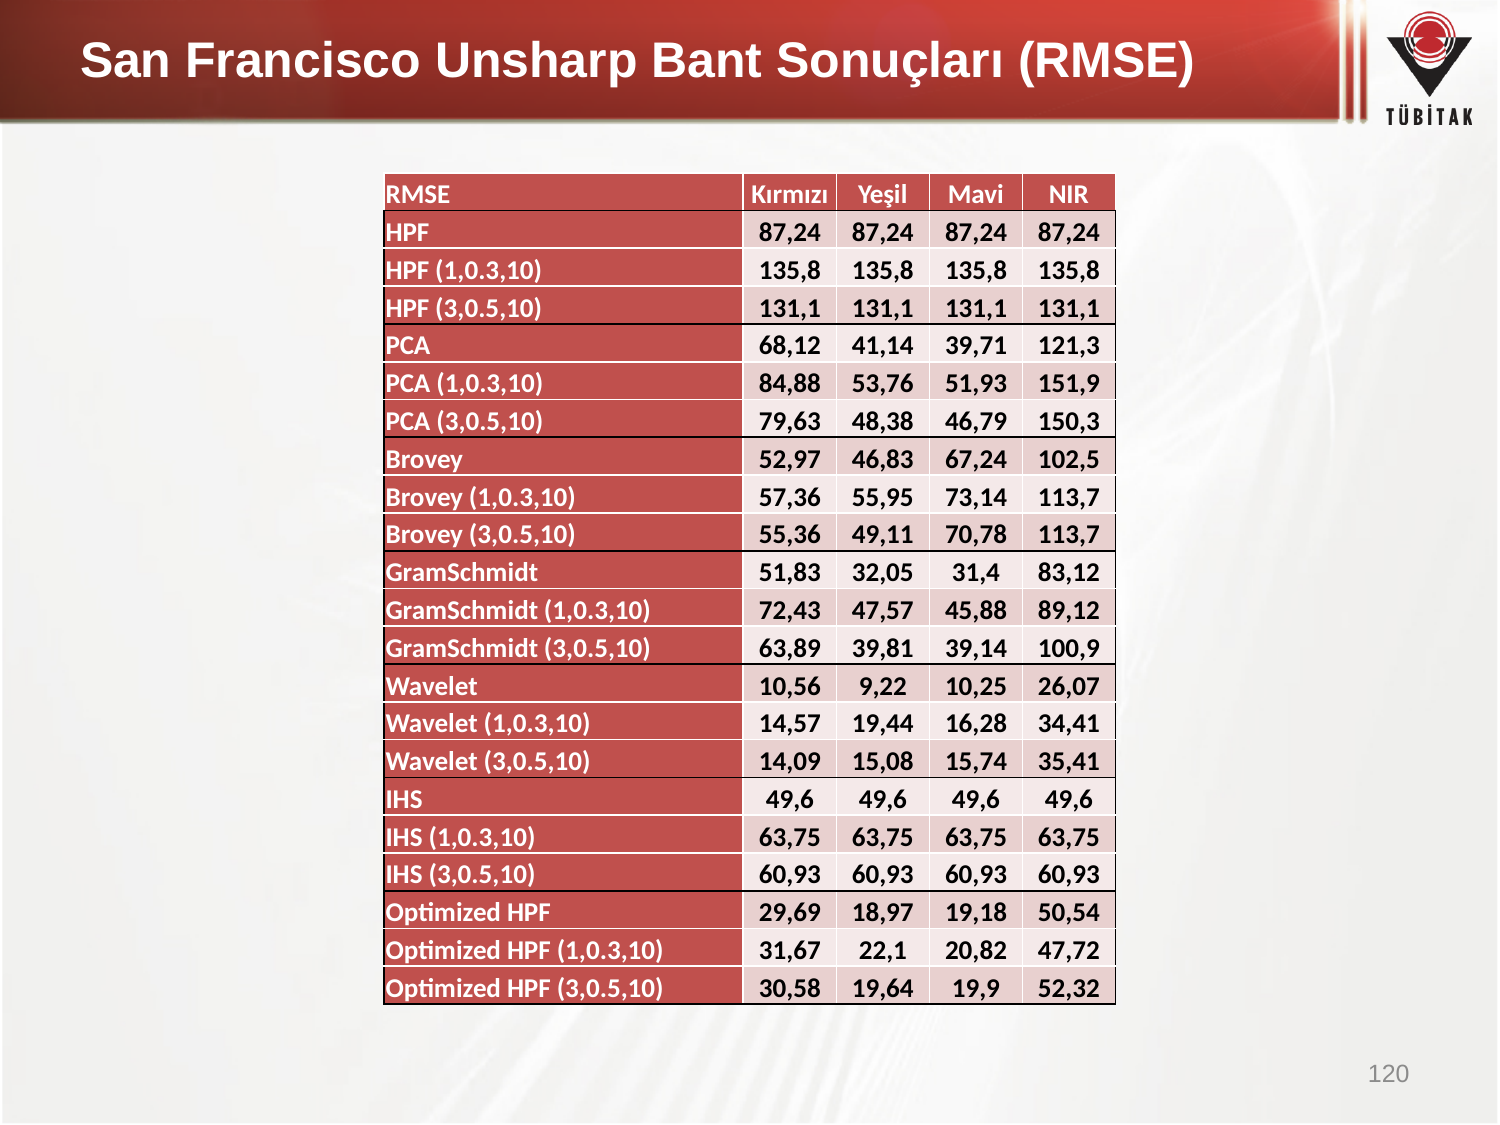

# San Francisco Unsharp Bant Sonuçları (RMSE)
| RMSE | Kırmızı | Yeşil | Mavi | NIR |
| --- | --- | --- | --- | --- |
| HPF | 87,24 | 87,24 | 87,24 | 87,24 |
| HPF (1,0.3,10) | 135,8 | 135,8 | 135,8 | 135,8 |
| HPF (3,0.5,10) | 131,1 | 131,1 | 131,1 | 131,1 |
| PCA | 68,12 | 41,14 | 39,71 | 121,3 |
| PCA (1,0.3,10) | 84,88 | 53,76 | 51,93 | 151,9 |
| PCA (3,0.5,10) | 79,63 | 48,38 | 46,79 | 150,3 |
| Brovey | 52,97 | 46,83 | 67,24 | 102,5 |
| Brovey (1,0.3,10) | 57,36 | 55,95 | 73,14 | 113,7 |
| Brovey (3,0.5,10) | 55,36 | 49,11 | 70,78 | 113,7 |
| GramSchmidt | 51,83 | 32,05 | 31,4 | 83,12 |
| GramSchmidt (1,0.3,10) | 72,43 | 47,57 | 45,88 | 89,12 |
| GramSchmidt (3,0.5,10) | 63,89 | 39,81 | 39,14 | 100,9 |
| Wavelet | 10,56 | 9,22 | 10,25 | 26,07 |
| Wavelet (1,0.3,10) | 14,57 | 19,44 | 16,28 | 34,41 |
| Wavelet (3,0.5,10) | 14,09 | 15,08 | 15,74 | 35,41 |
| IHS | 49,6 | 49,6 | 49,6 | 49,6 |
| IHS (1,0.3,10) | 63,75 | 63,75 | 63,75 | 63,75 |
| IHS (3,0.5,10) | 60,93 | 60,93 | 60,93 | 60,93 |
| Optimized HPF | 29,69 | 18,97 | 19,18 | 50,54 |
| Optimized HPF (1,0.3,10) | 31,67 | 22,1 | 20,82 | 47,72 |
| Optimized HPF (3,0.5,10) | 30,58 | 19,64 | 19,9 | 52,32 |
120